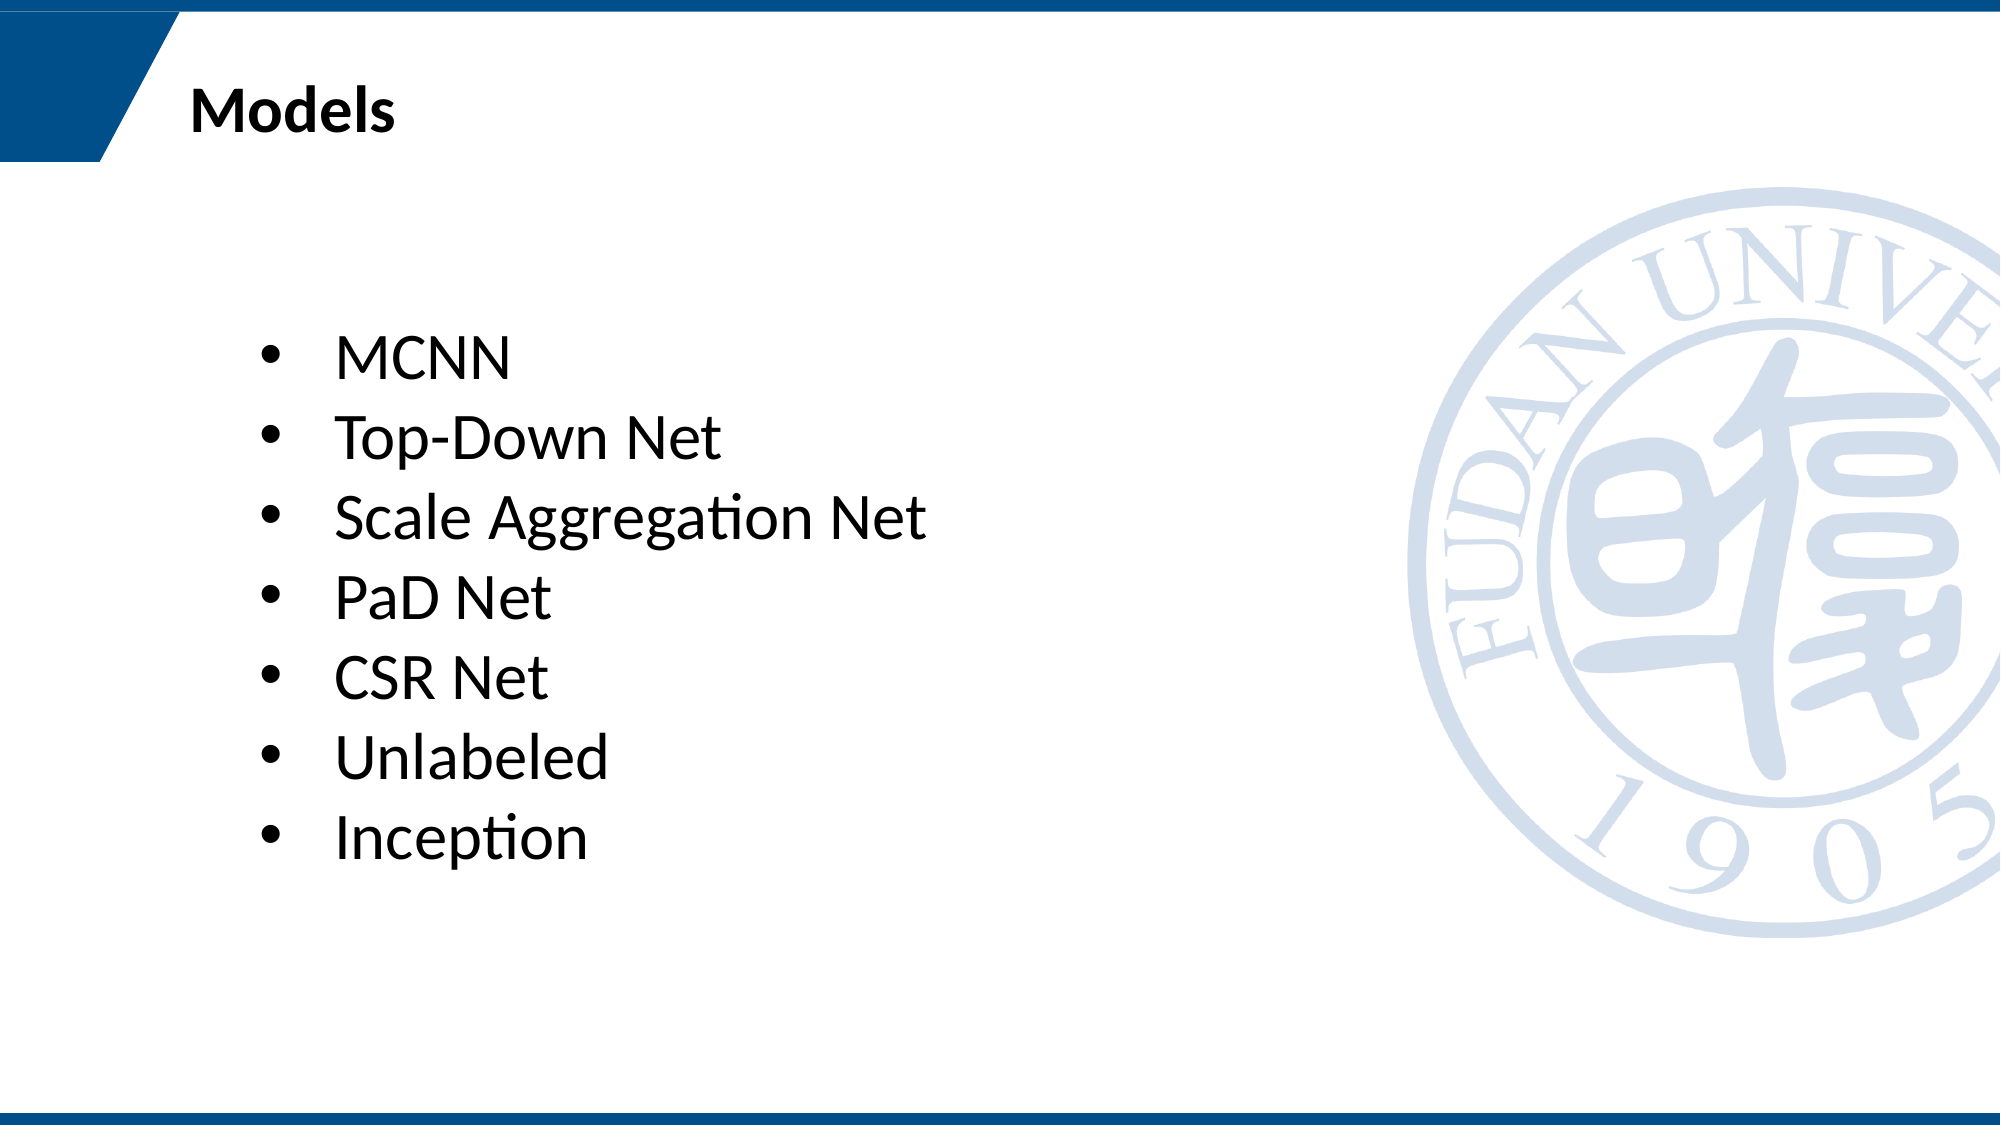

Models
MCNN
Top-Down Net
Scale Aggregation Net
PaD Net
CSR Net
Unlabeled
Inception